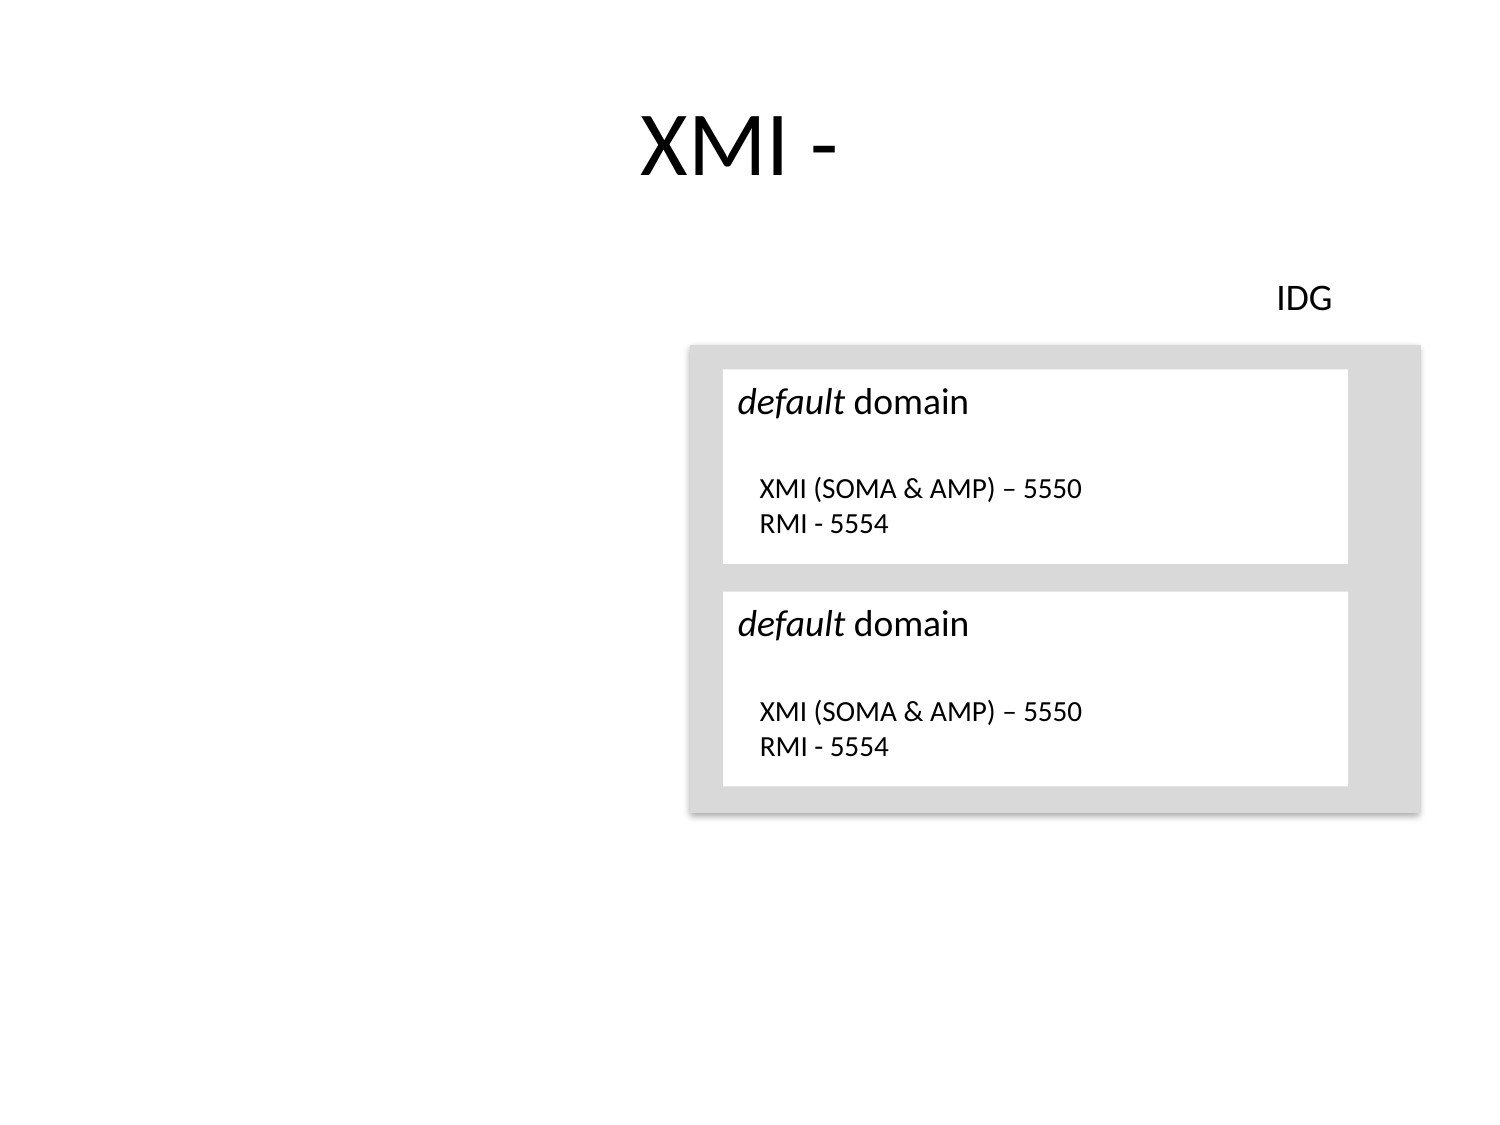

# XMI -
IDG

default domain

XMI (SOMA & AMP) – 5550
RMI - 5554
default domain

XMI (SOMA & AMP) – 5550
RMI - 5554